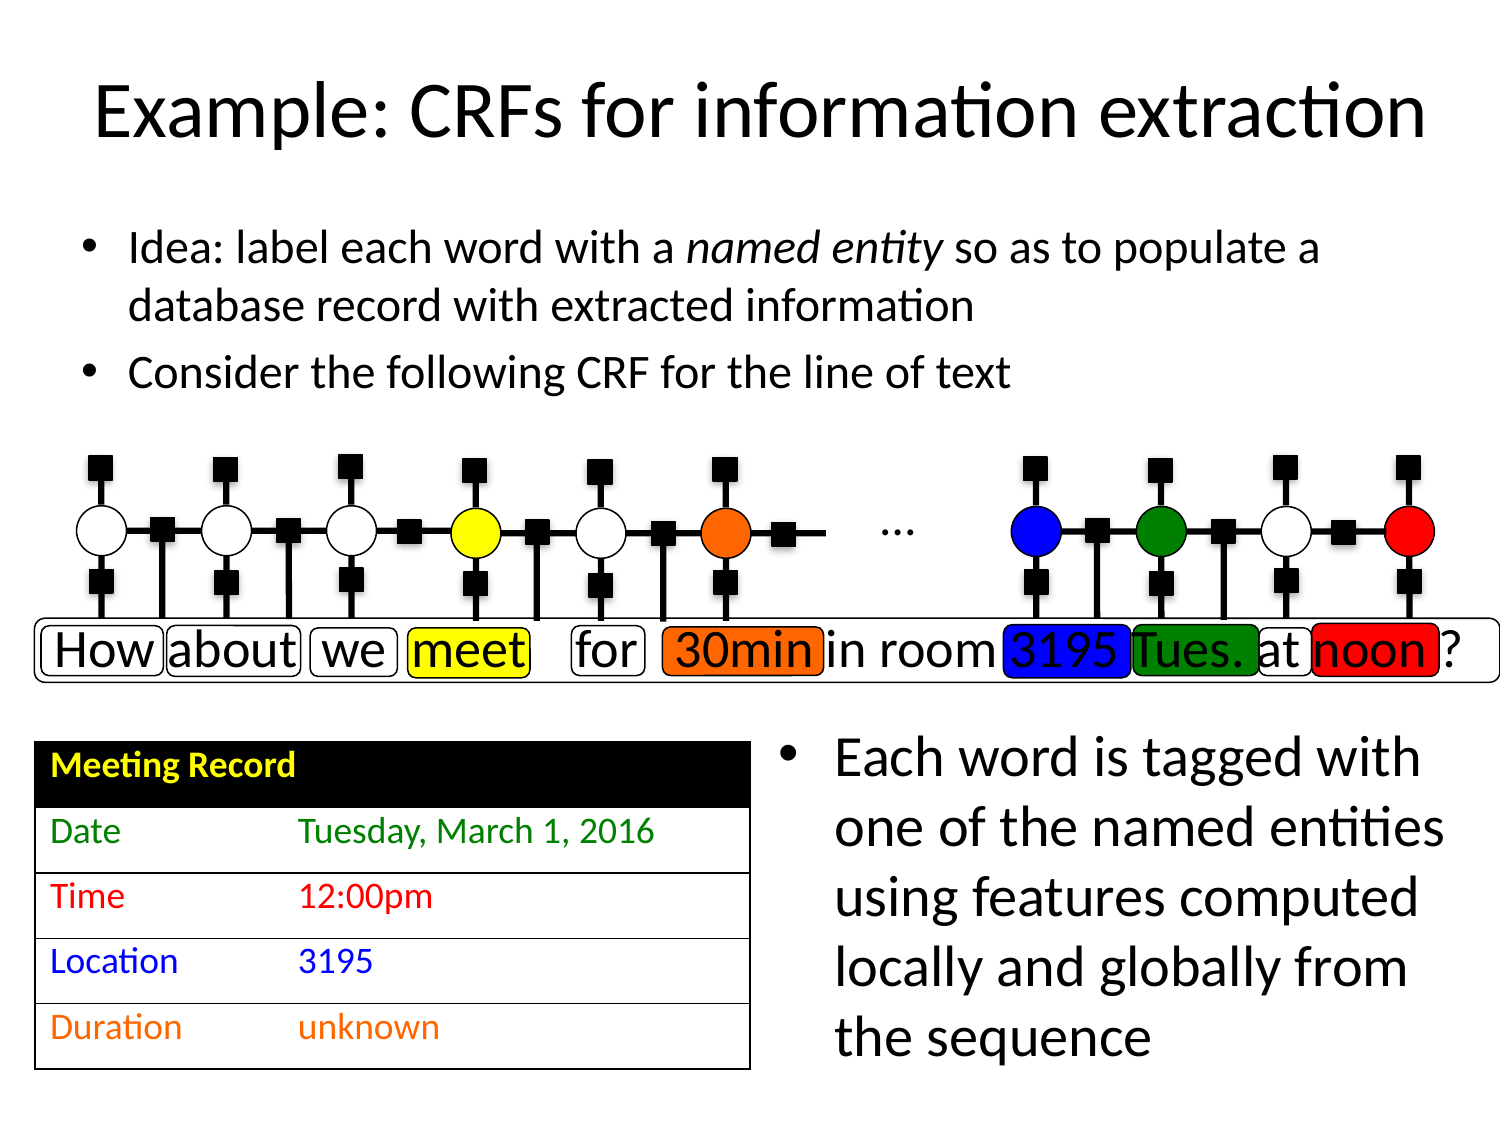

# Example: CRFs for information extraction
Idea: label each word with a named entity so as to populate a database record with extracted information
Consider the following CRF for the line of text

…

How about  we  meet    for   30min in room 3195 Tues. at noon ?

Each word is tagged with one of the named entities using features computed locally and globally from the sequence
| Meeting Record |  |
| --- | --- |
| Date | Tuesday, March 1, 2016 |
| Time | 12:00pm |
| Location | 3195 |
| Duration | unknown |